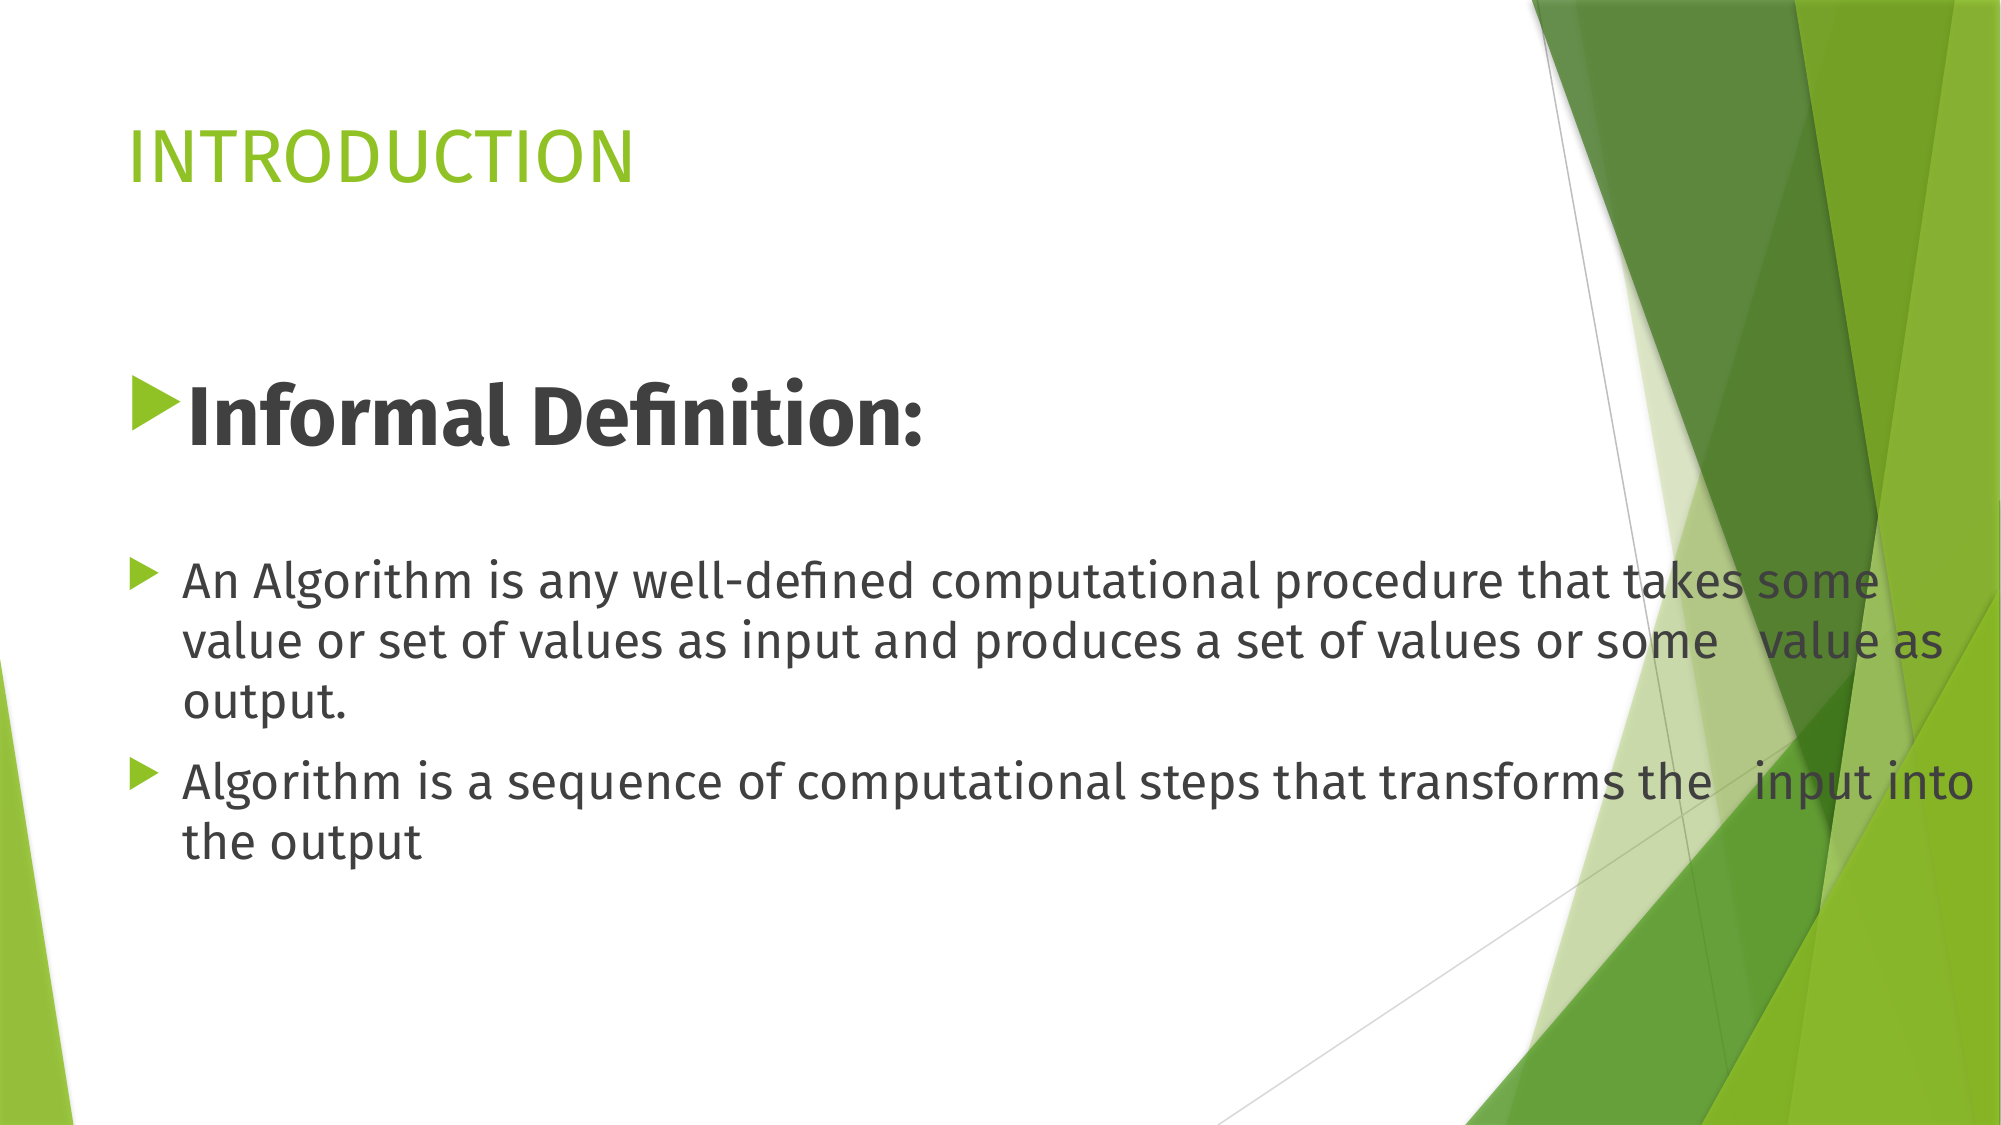

# INTRODUCTION
Informal Definition:

An Algorithm is any well-defined computational procedure that takes some value or set of values as input and produces a set of values or some   value as output.
Algorithm is a sequence of computational steps that transforms the   input into the output